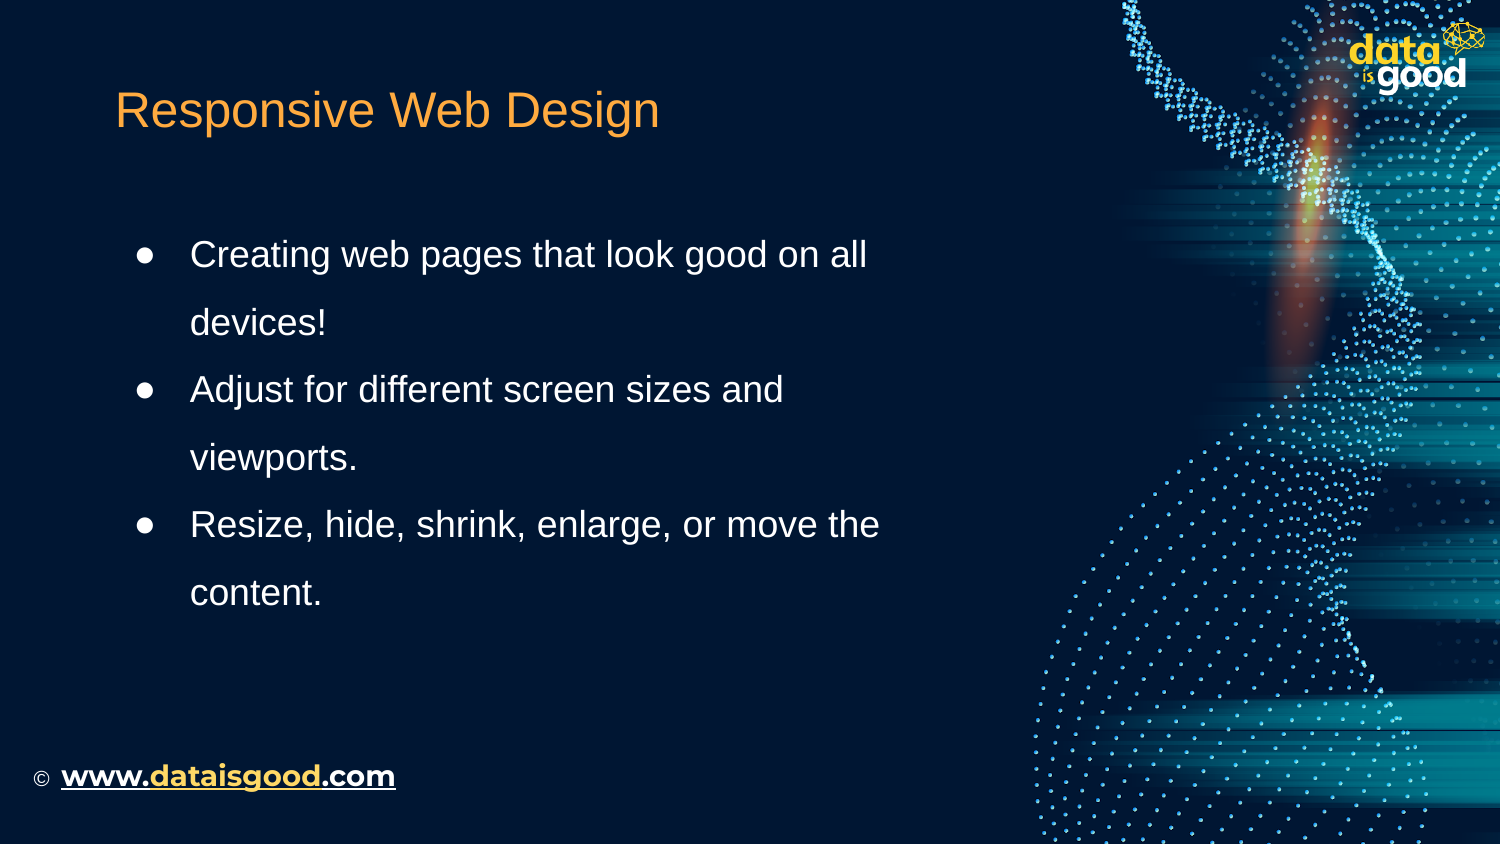

# Responsive Web Design
Creating web pages that look good on all devices!
Adjust for different screen sizes and viewports.
Resize, hide, shrink, enlarge, or move the content.